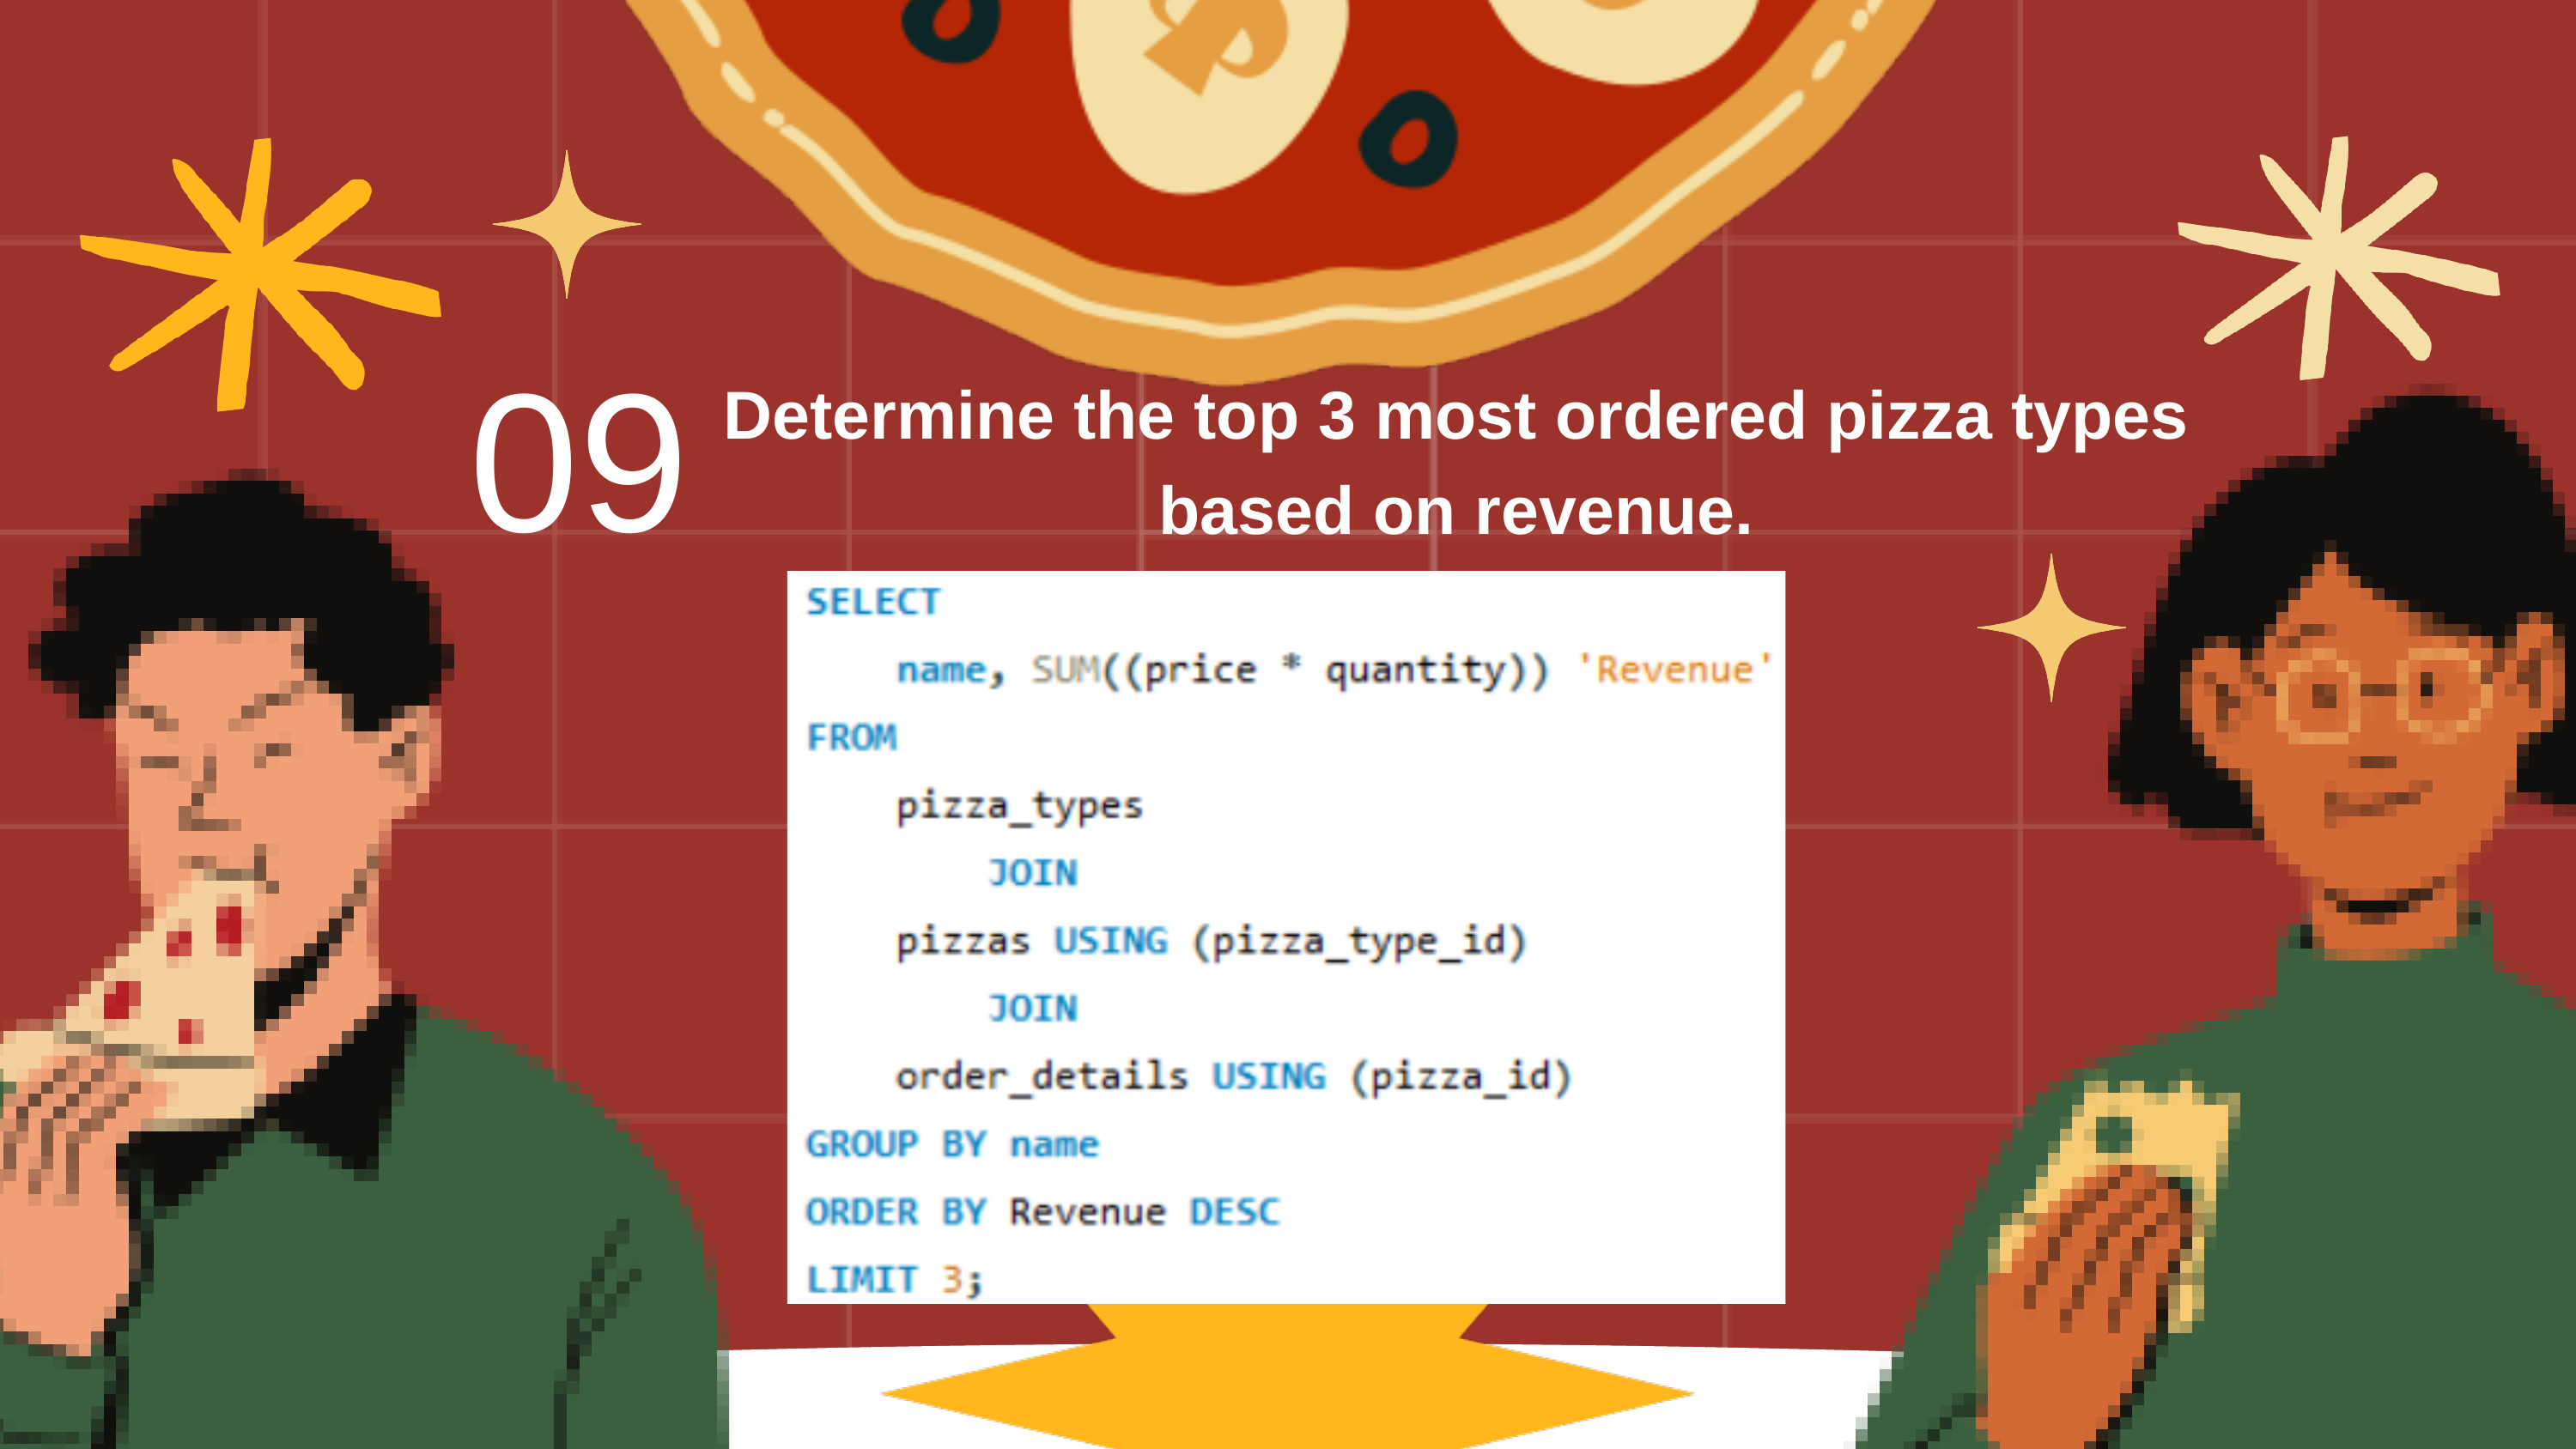

Determine the top 3 most ordered pizza types based on revenue.

09